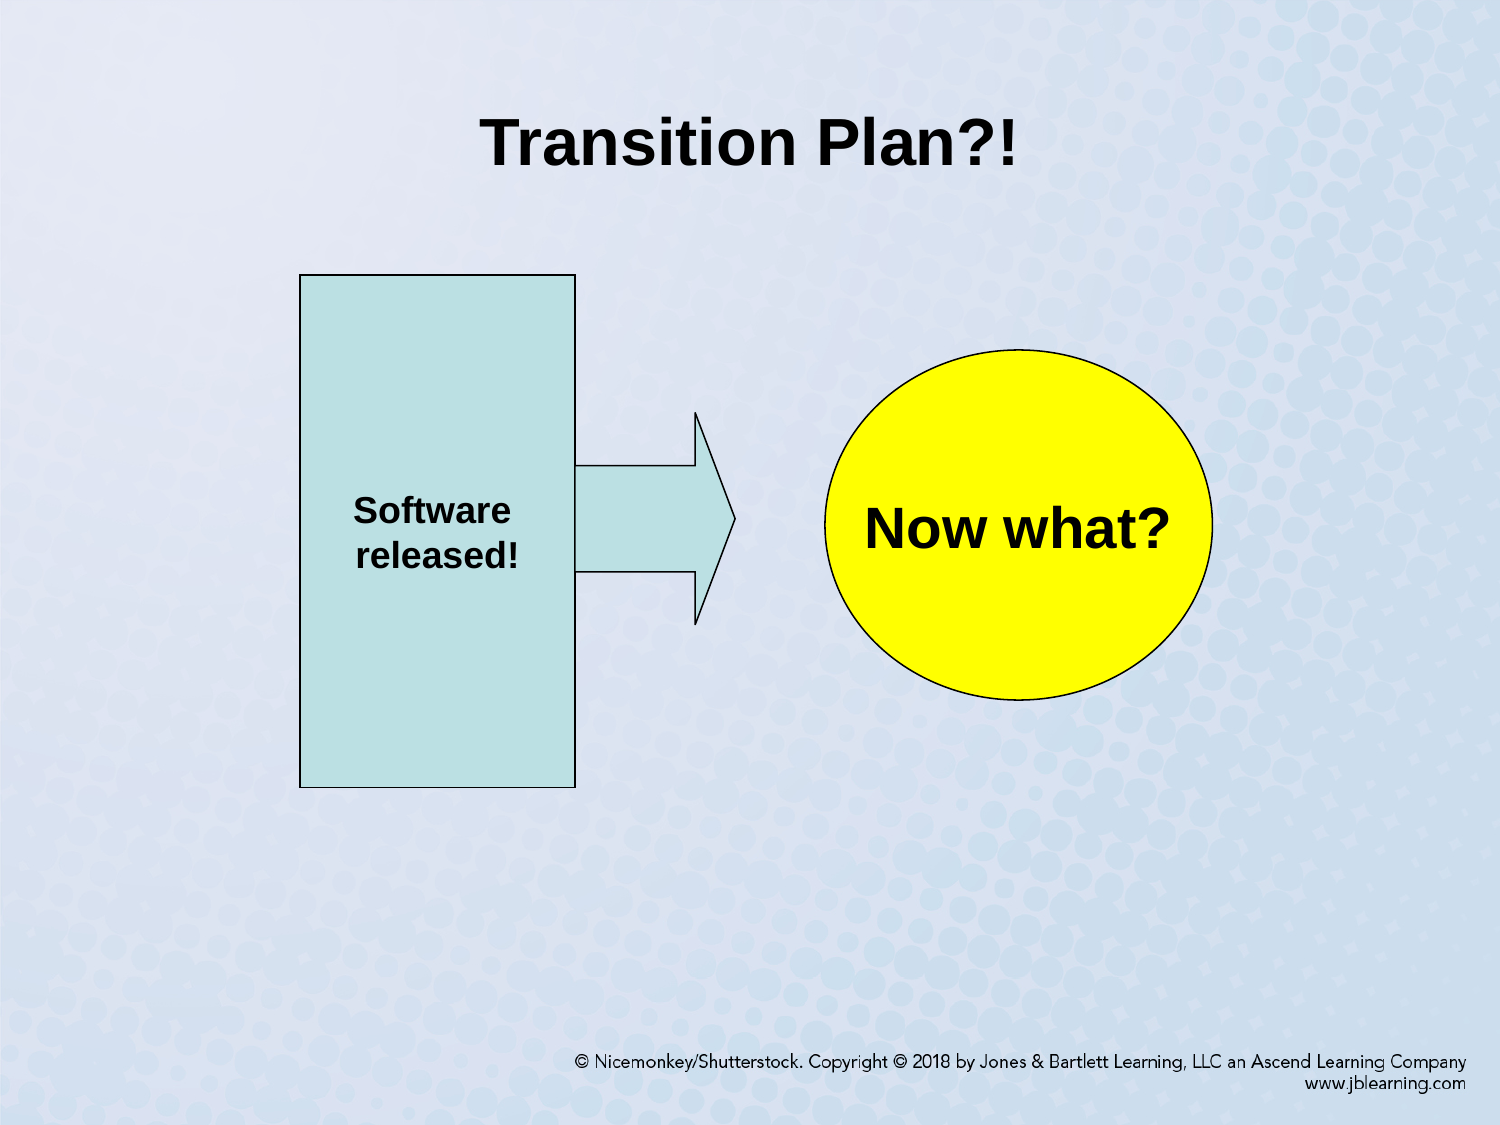

# Transition Plan?!
Software
released!
Now what?